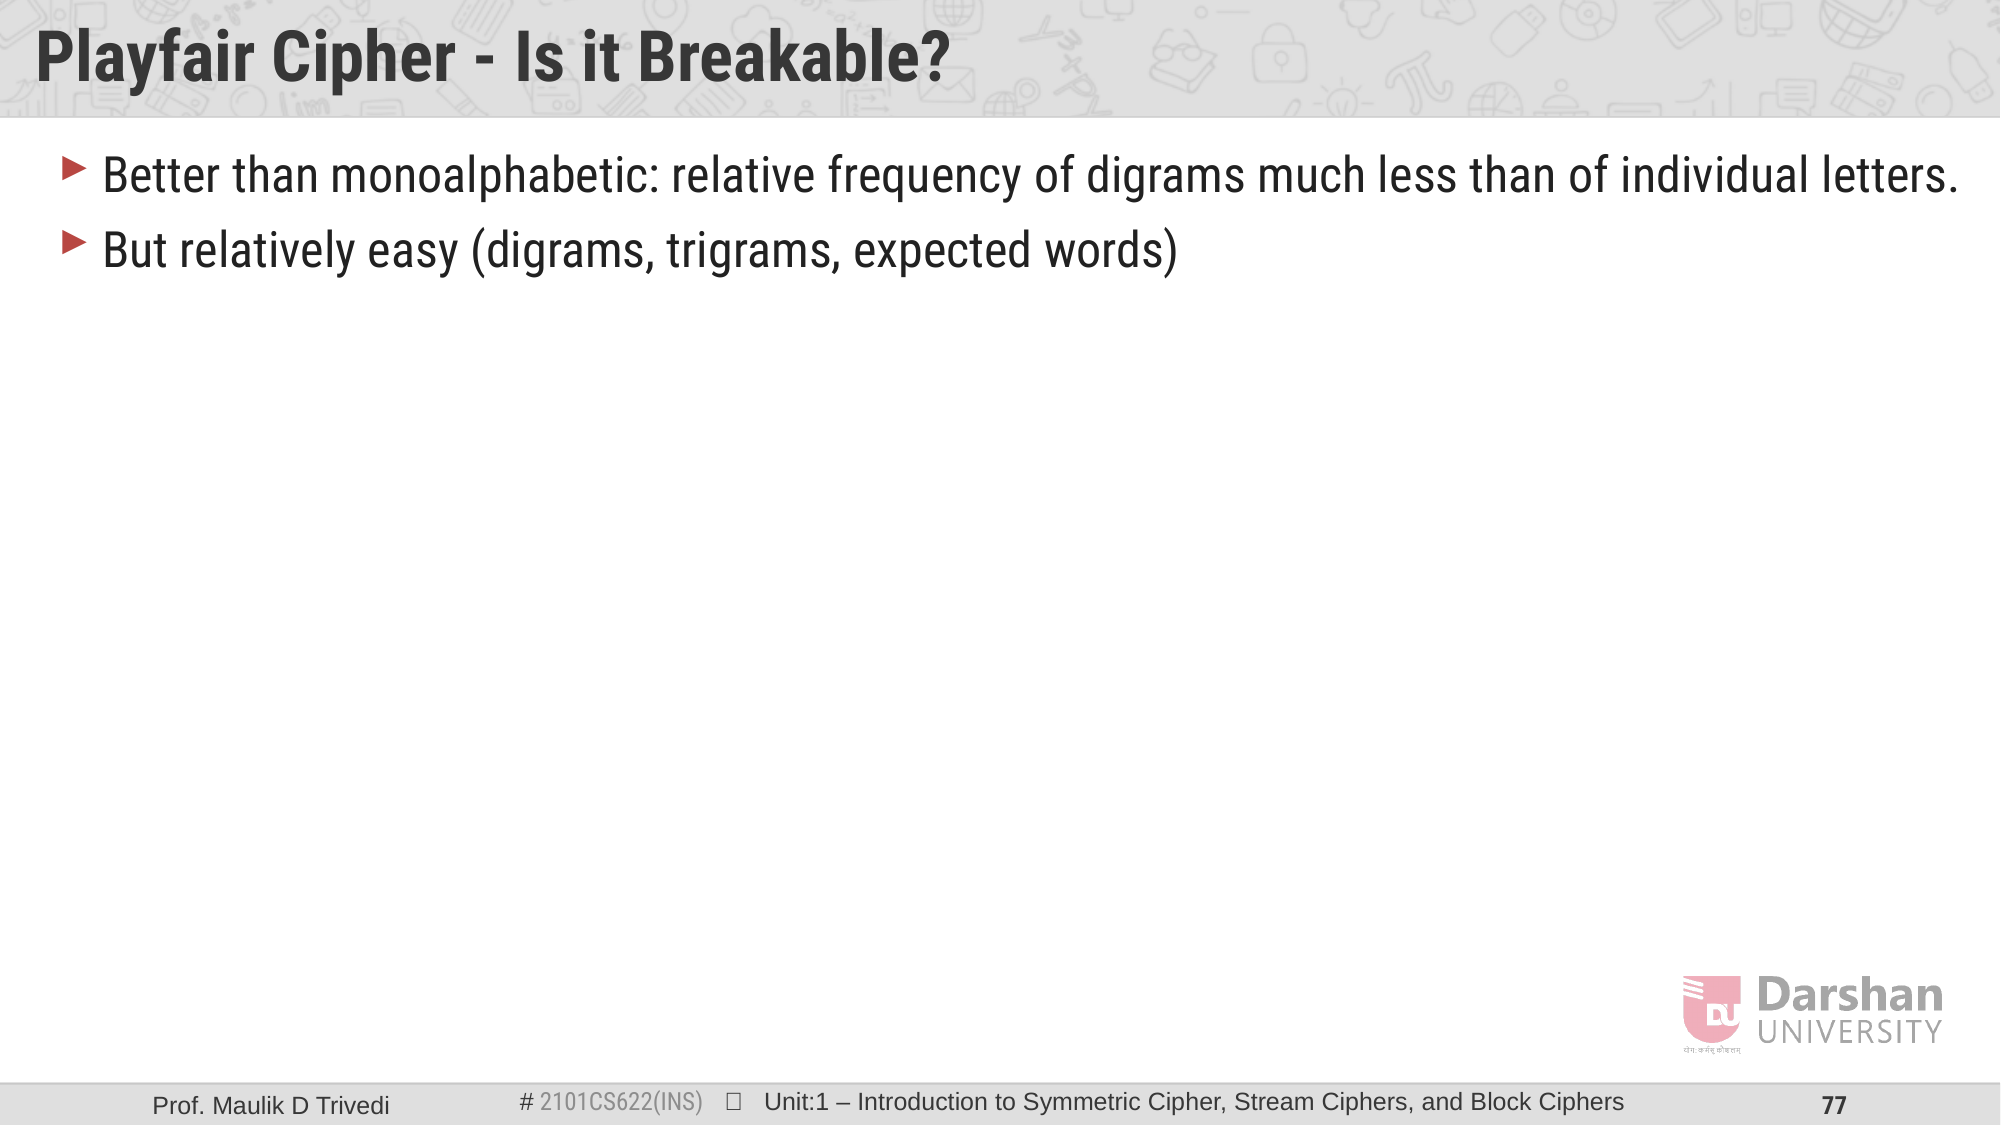

# Playfair Cipher - Is it Breakable?
Better than monoalphabetic: relative frequency of digrams much less than of individual letters.
But relatively easy (digrams, trigrams, expected words)